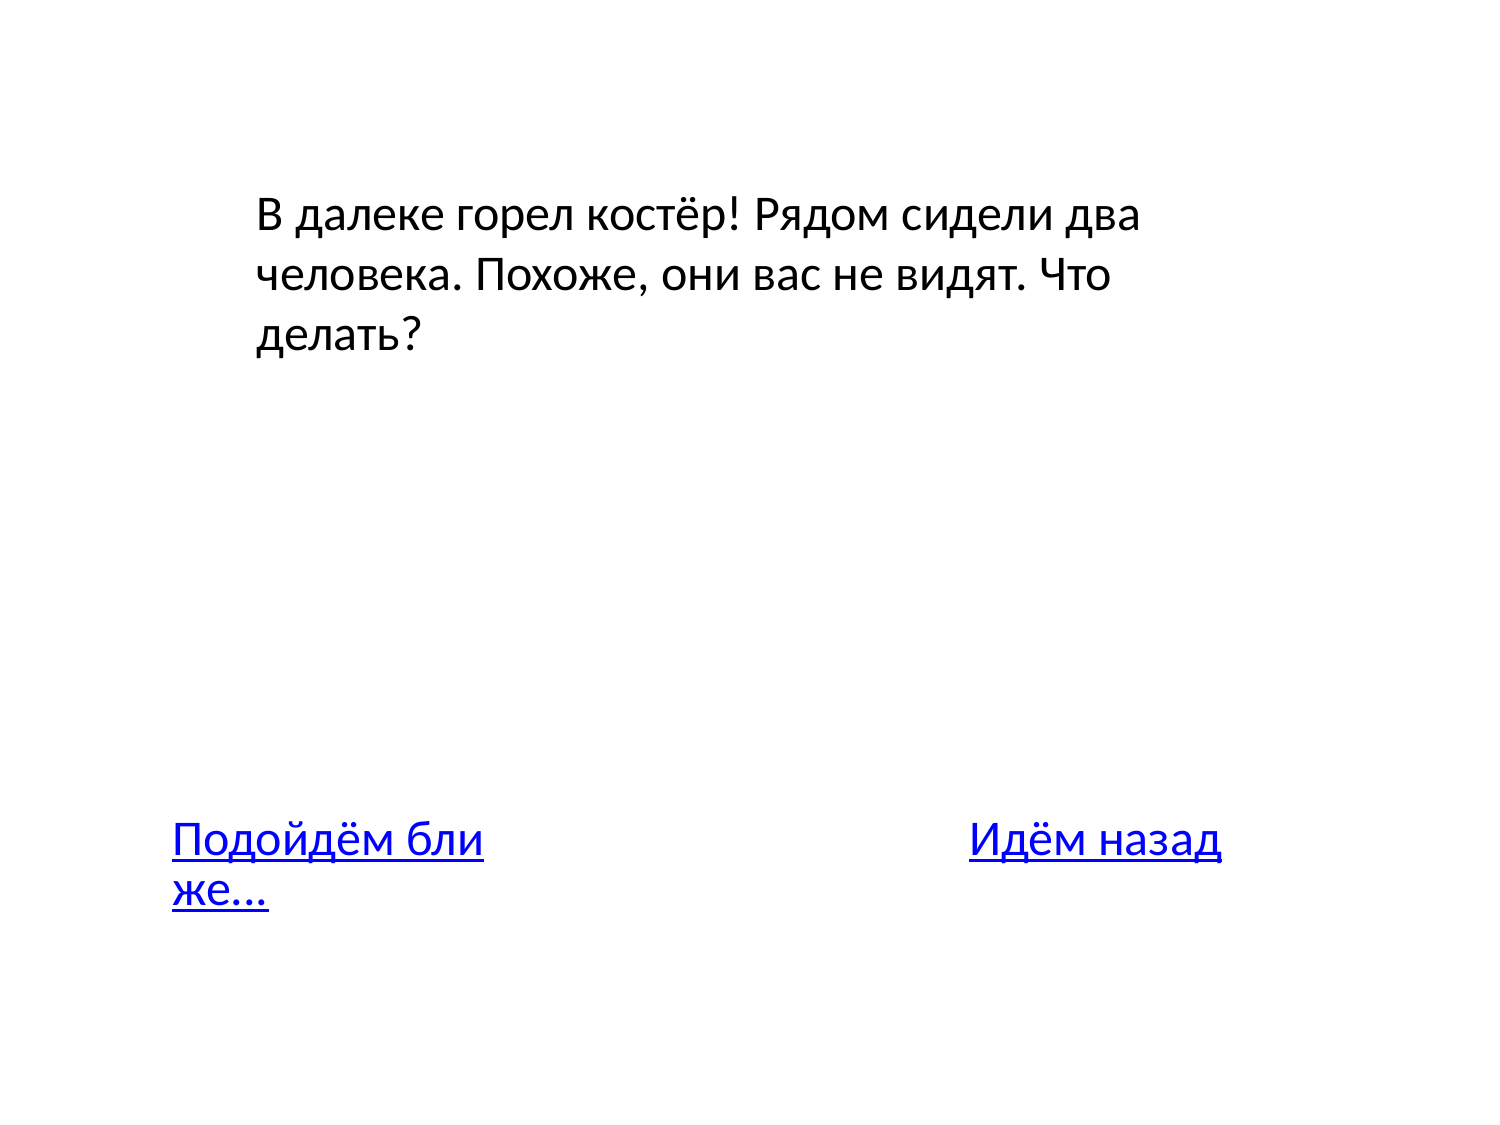

В далеке горел костёр! Рядом сидели два человека. Похоже, они вас не видят. Что делать?
Подойдём ближе...
Идём назад